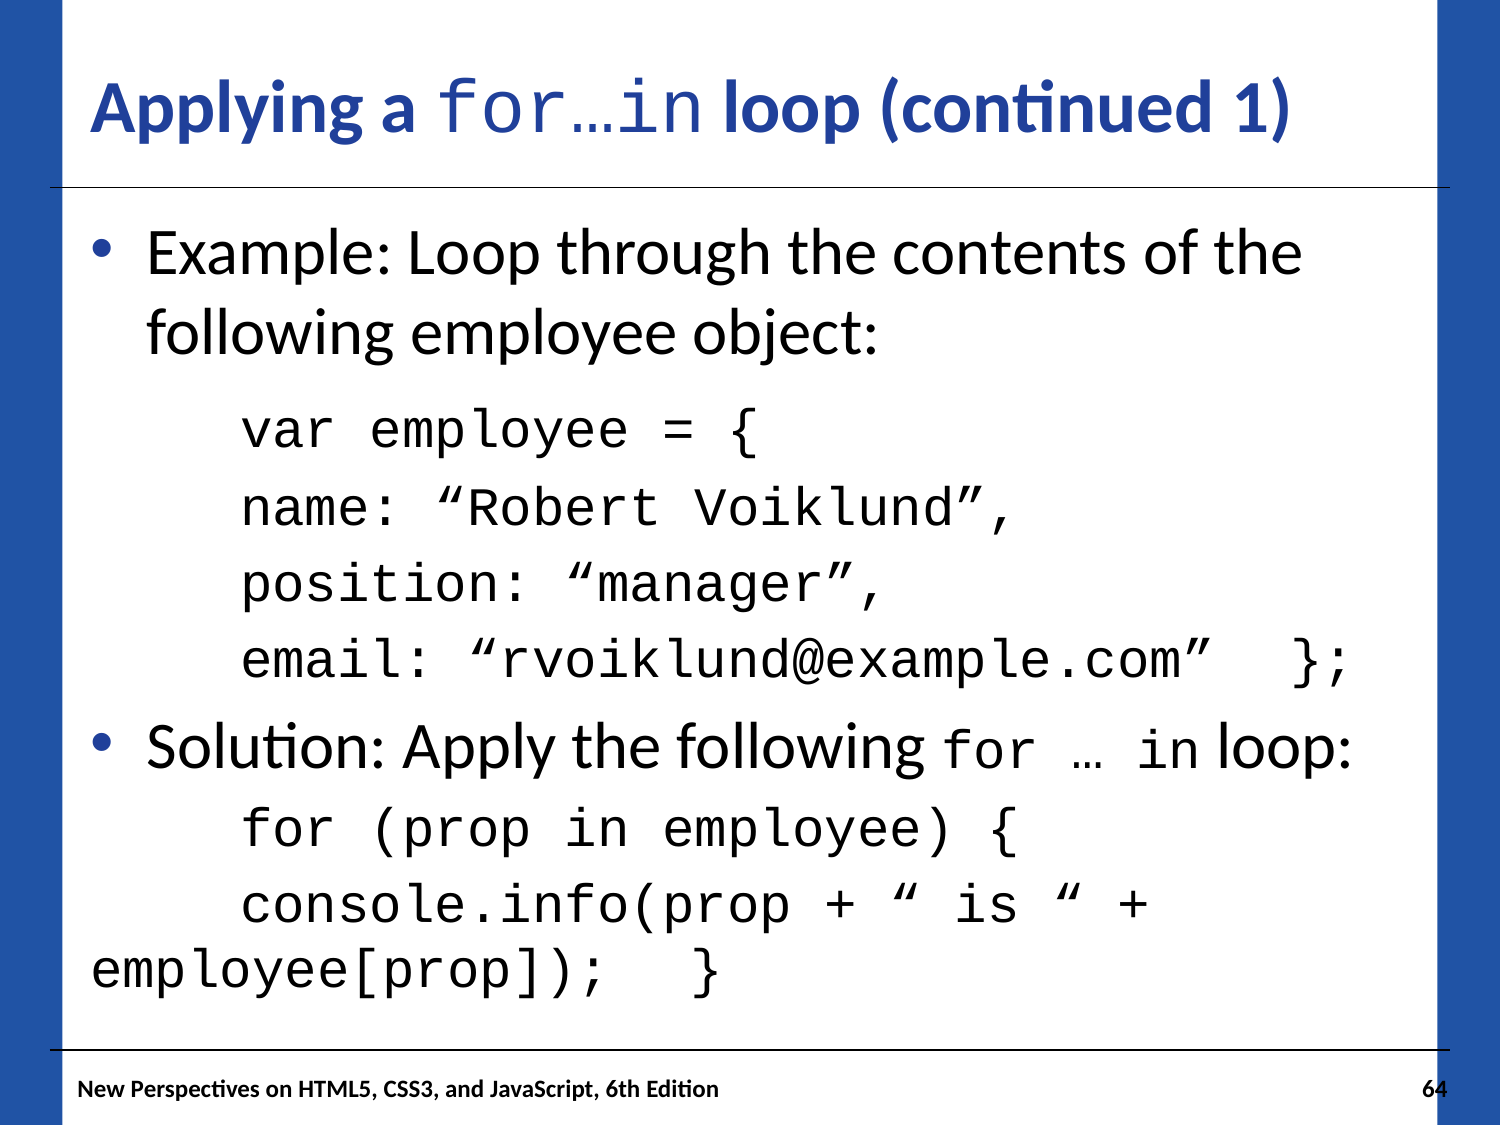

# Applying a for…in loop (continued 1)
Example: Loop through the contents of the following employee object:
	var employee = {
	name: “Robert Voiklund”,
	position: “manager”,
	email: “rvoiklund@example.com”	};
Solution: Apply the following for … in loop:
	for (prop in employee) {
	console.info(prop + “ is “ + 	employee[prop]);	}
New Perspectives on HTML5, CSS3, and JavaScript, 6th Edition
64